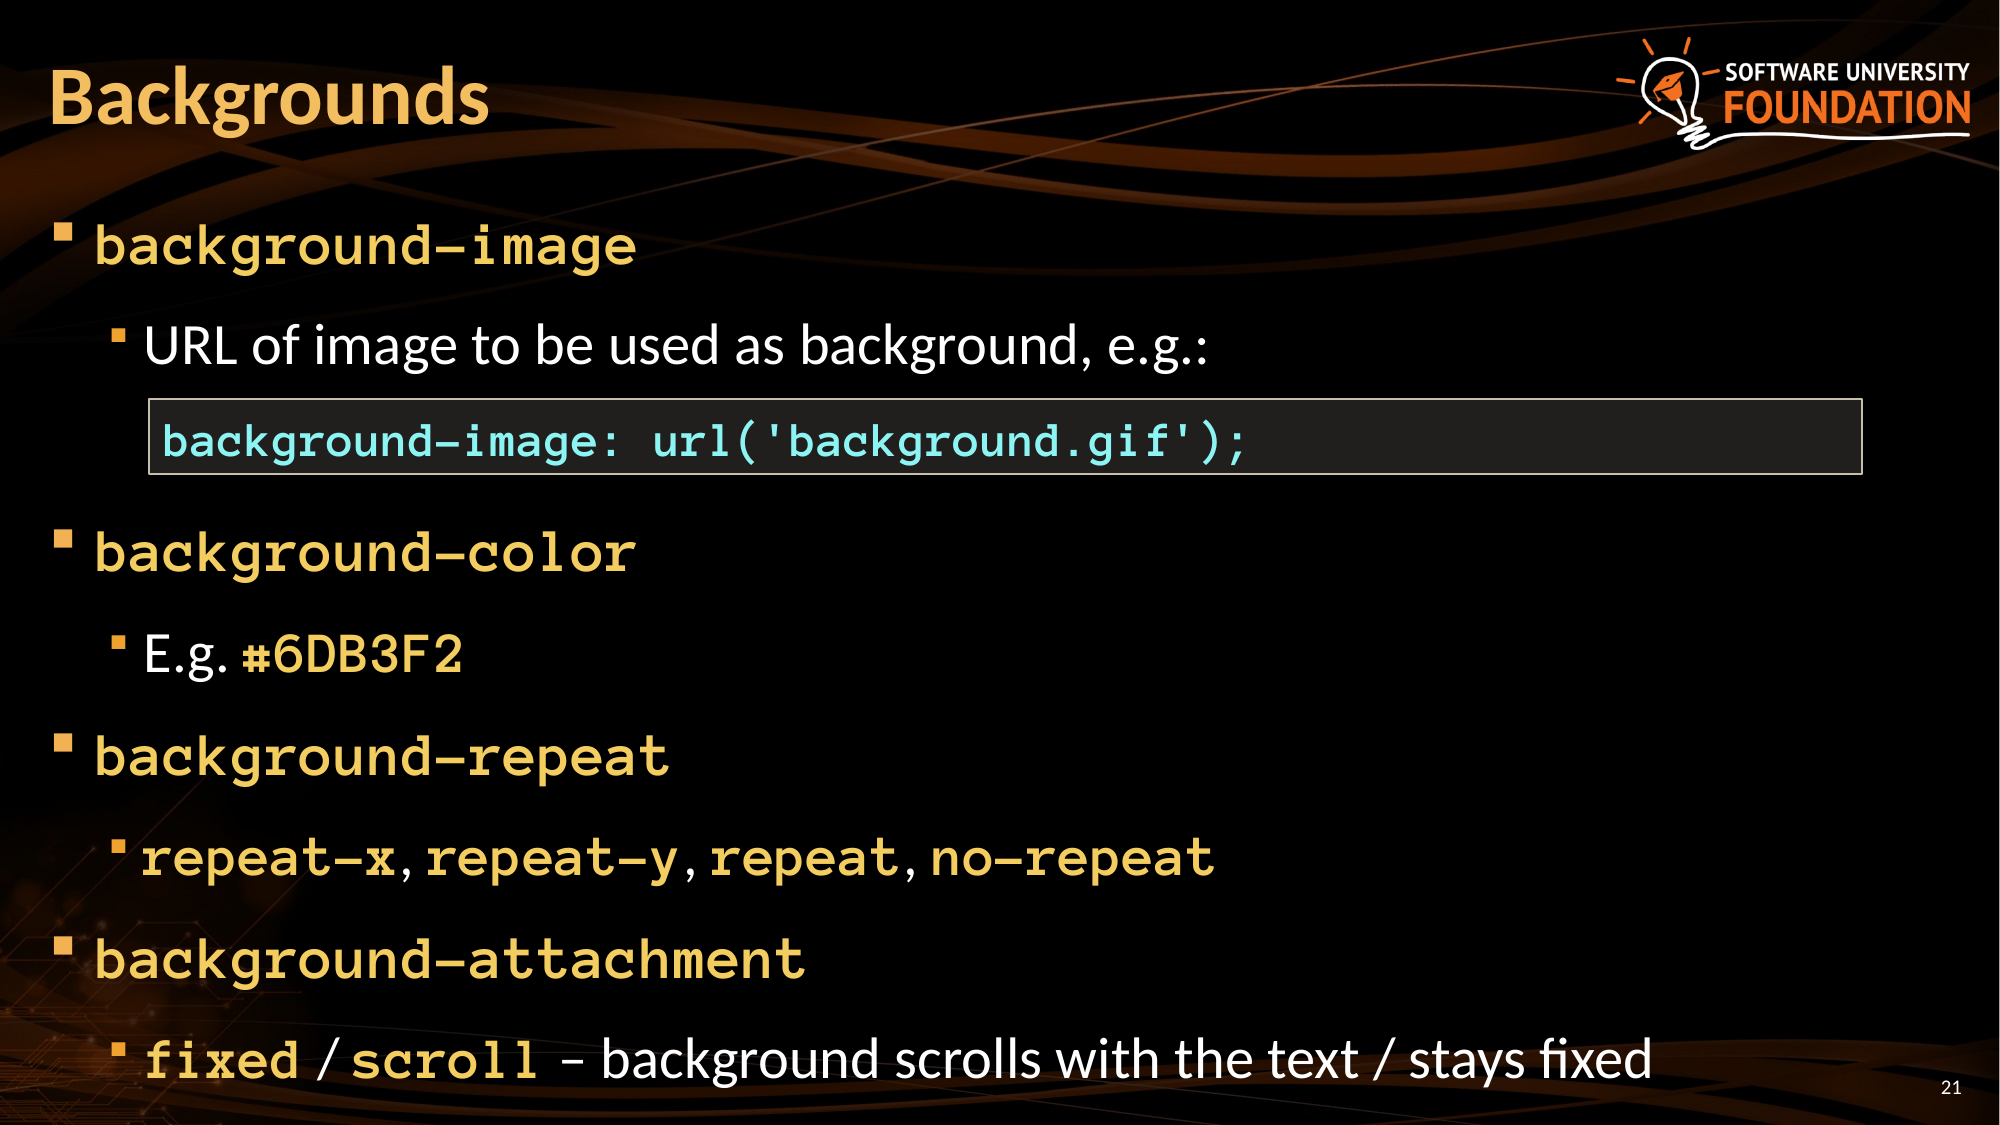

# Backgrounds
background-image
URL of image to be used as background, e.g.:

background-color
E.g. #6DB3F2
background-repeat
repeat-x, repeat-y, repeat, no-repeat
background-attachment
fixed / scroll – background scrolls with the text / stays fixed
background-image: url('background.gif');
21